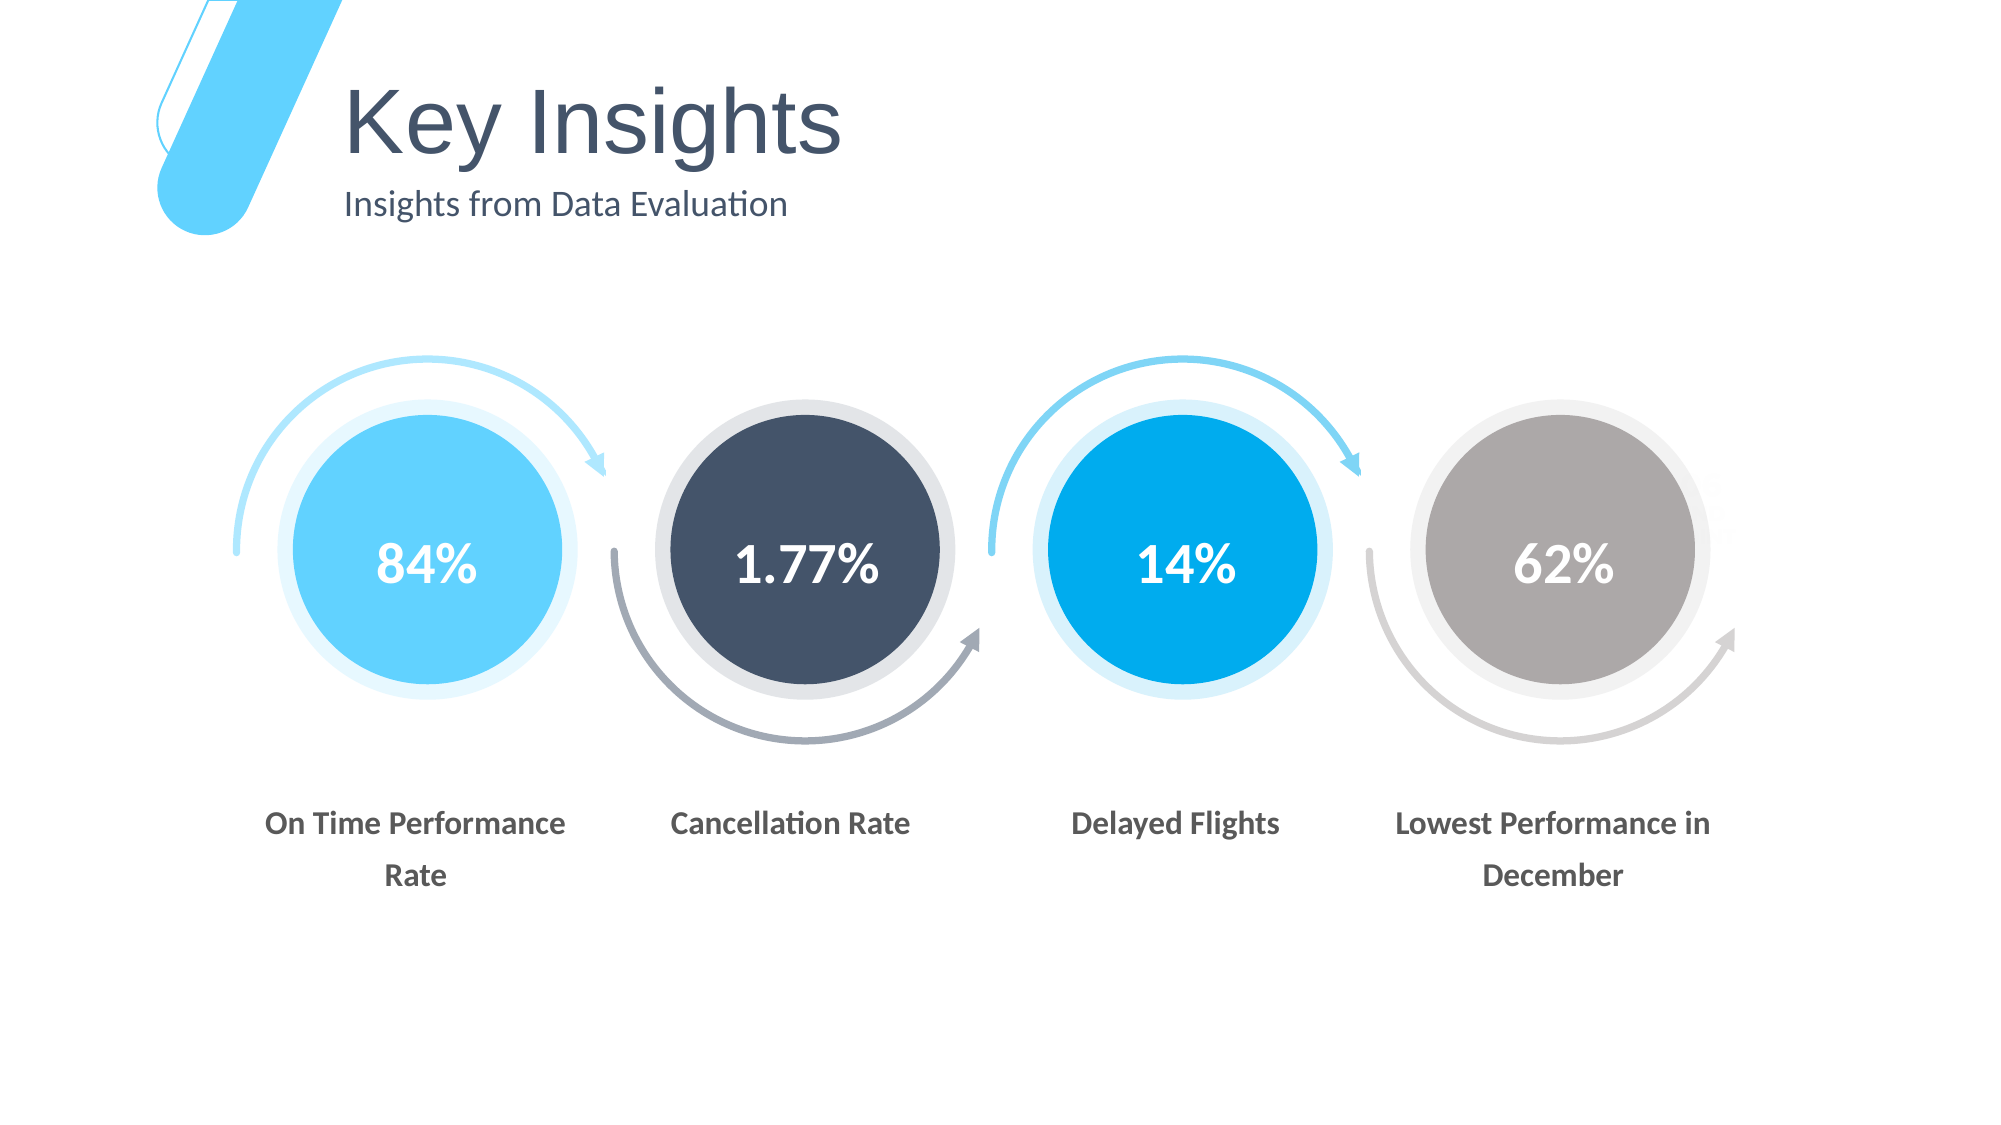

Key Insights
Insights from Data Evaluation

06
END
POINT

84%
1.77%
14%
62%
On Time Performance Rate
Cancellation Rate
Delayed Flights
Lowest Performance in December